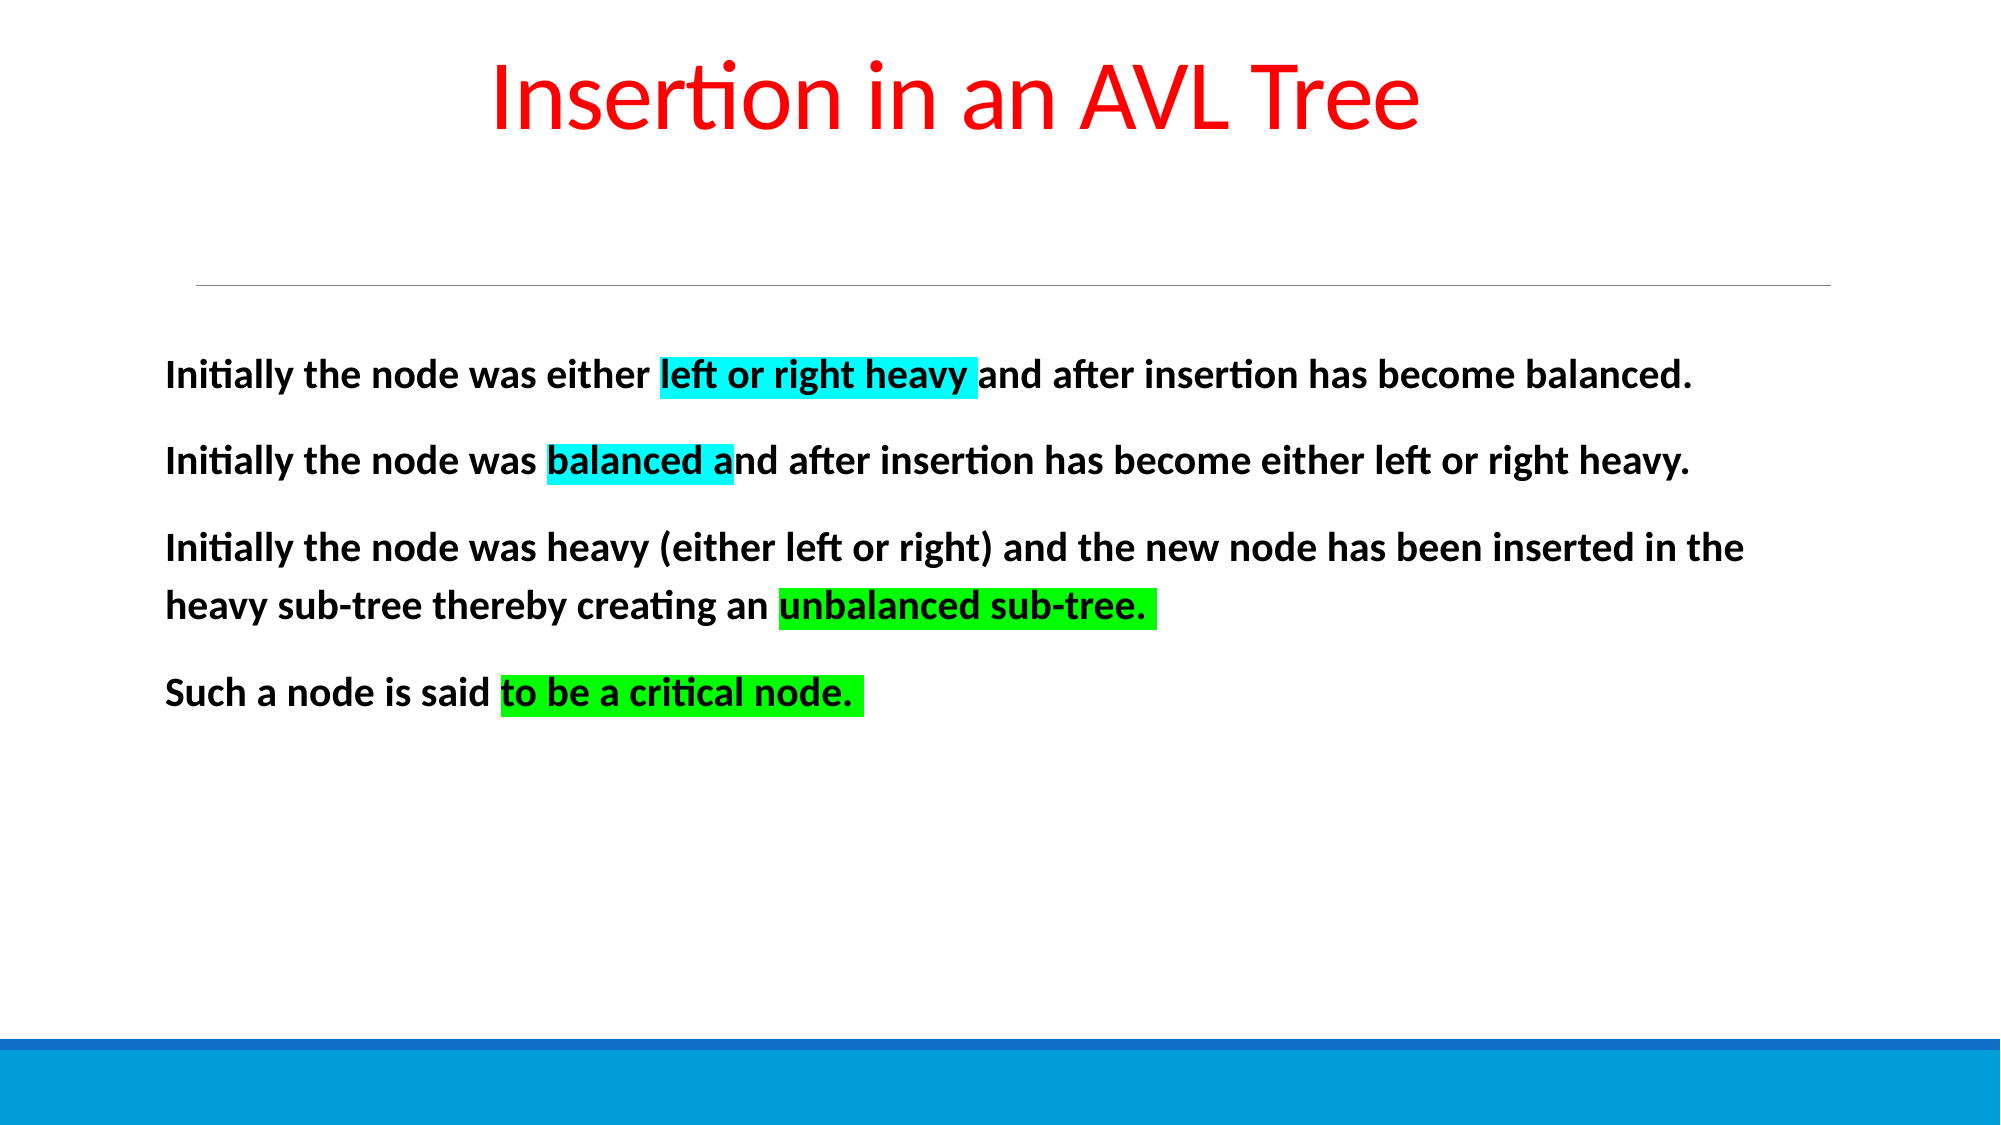

# Insertion in an AVL Tree

Initially the node was either left or right heavy and after insertion has become balanced.
Initially the node was balanced and after insertion has become either left or right heavy.
Initially the node was heavy (either left or right) and the new node has been inserted in the heavy sub-tree thereby creating an unbalanced sub-tree.
Such a node is said to be a critical node.